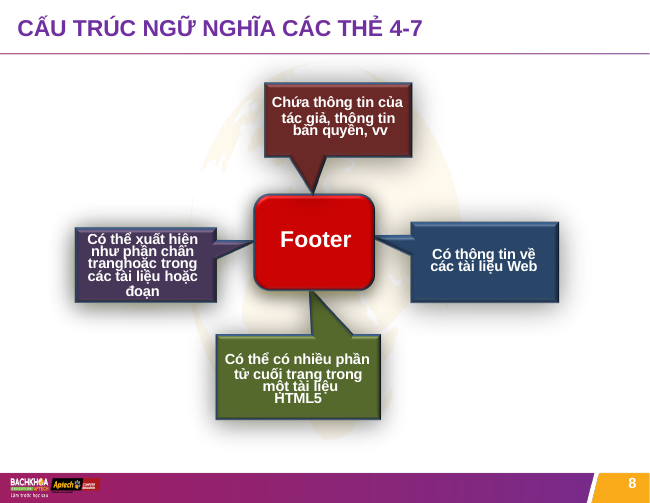

# CẤU TRÚC NGỮ NGHĨA CÁC THẺ 4-7

Chứa thông tin của
tác giả, thông tin  bản quyền, vv

Footer
Có thể xuất hiện
như phần chân
tranghoặc trong
các tài liệu hoặc
đoạn
Có thông tin về  các tài liệu Web

Có thể có nhiều phần
tử cuối trang trong  một tài liệu HTML5
8